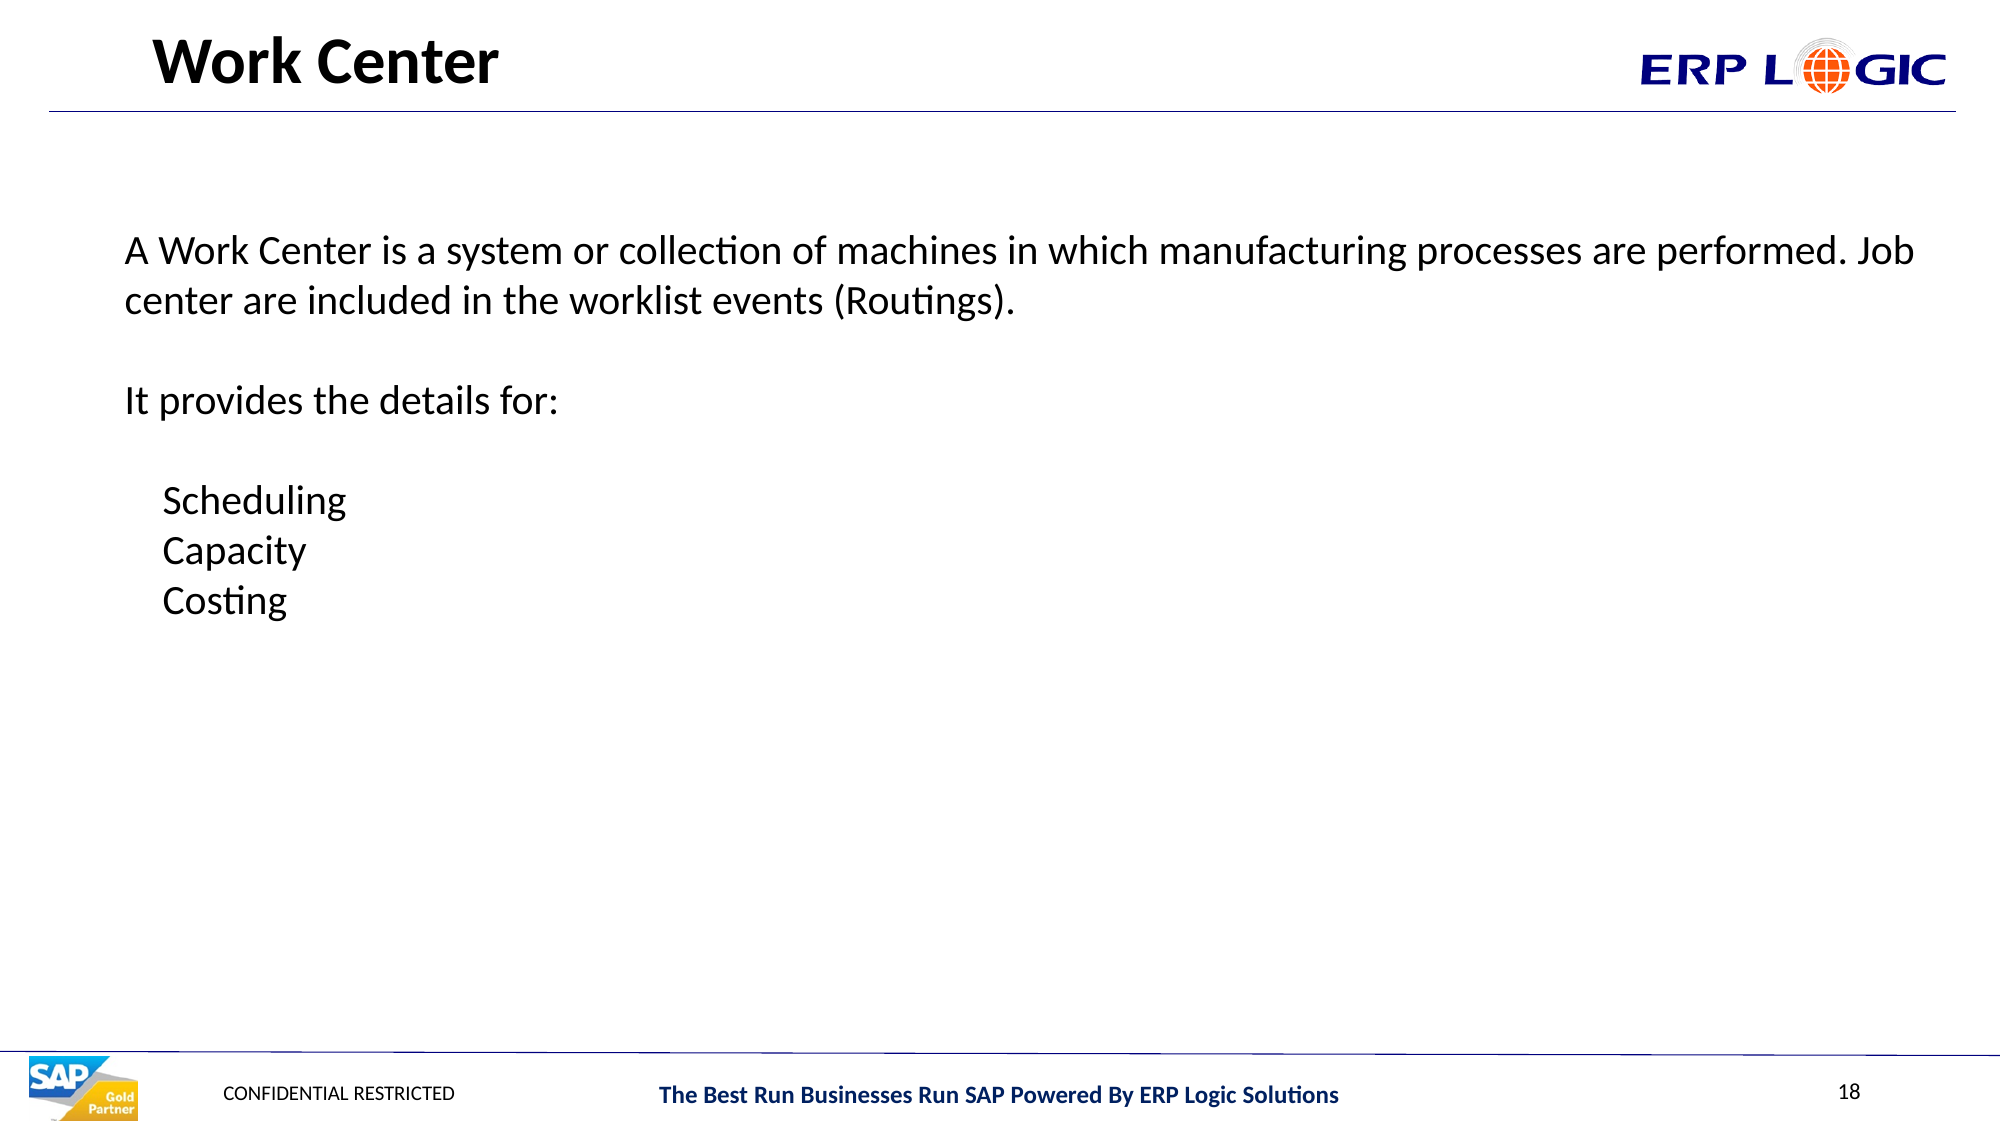

# Work Center
A Work Center is a system or collection of machines in which manufacturing processes are performed. Job center are included in the worklist events (Routings).

It provides the details for:

    Scheduling
    Capacity
    Costing